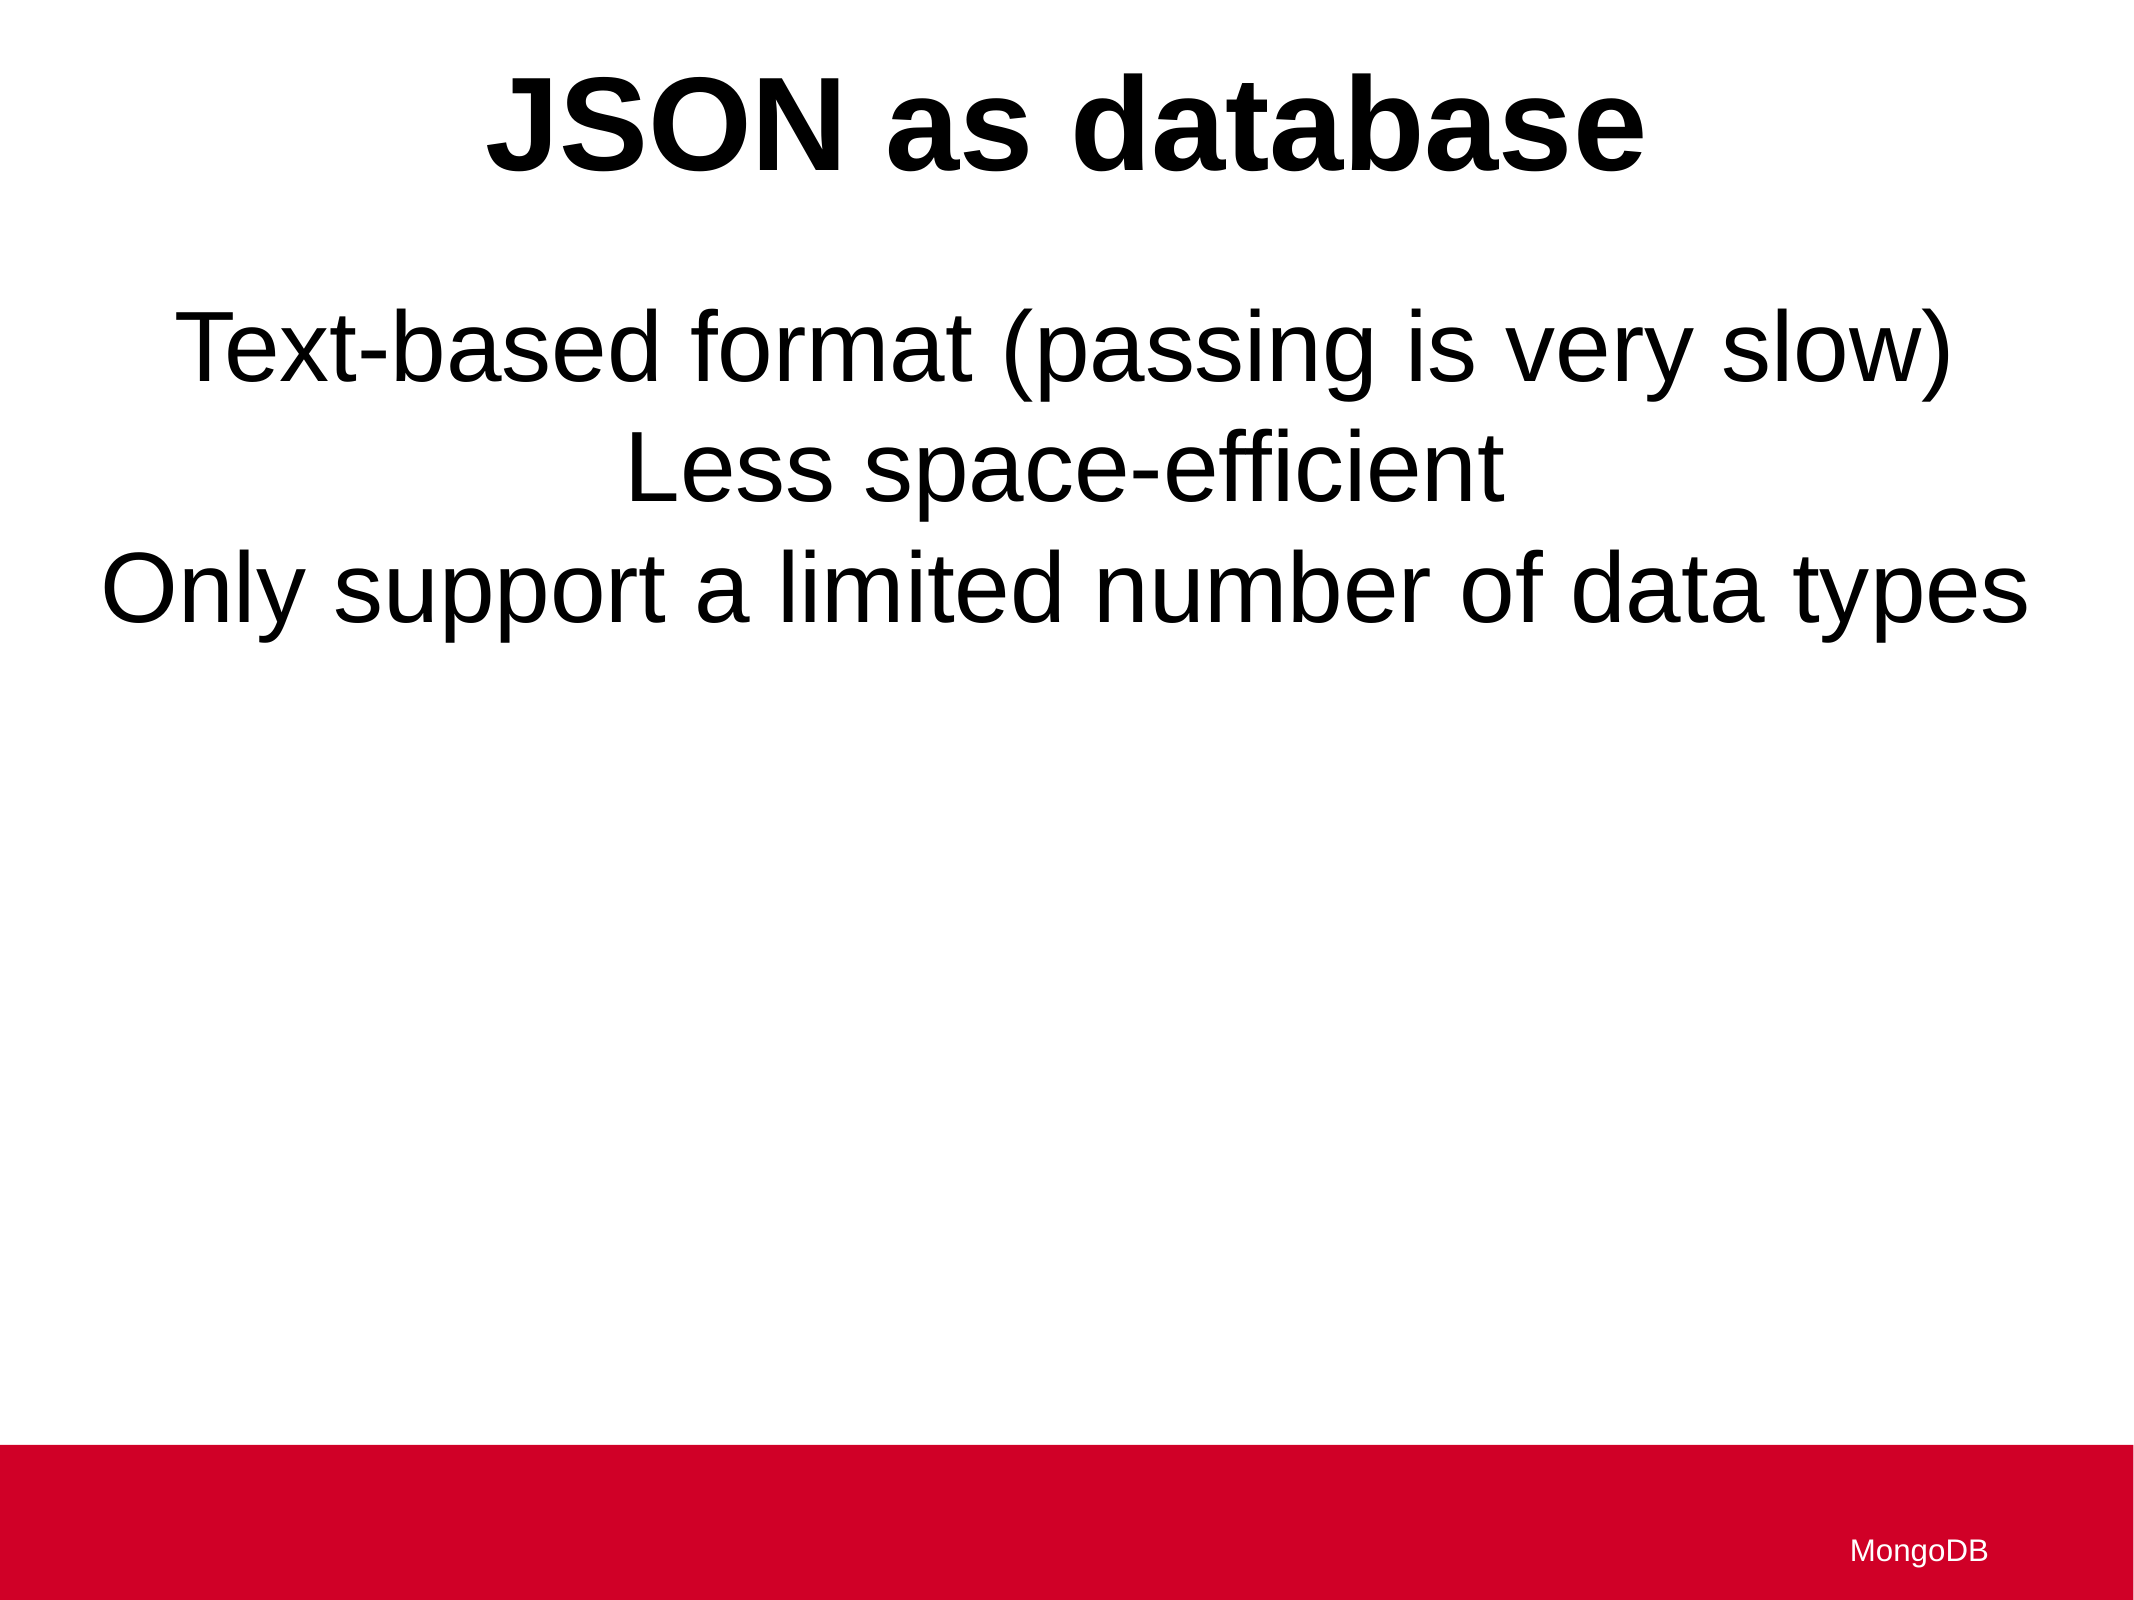

JSON as database
Text-based format (passing is very slow)
Less space-efficient
Only support a limited number of data types
19